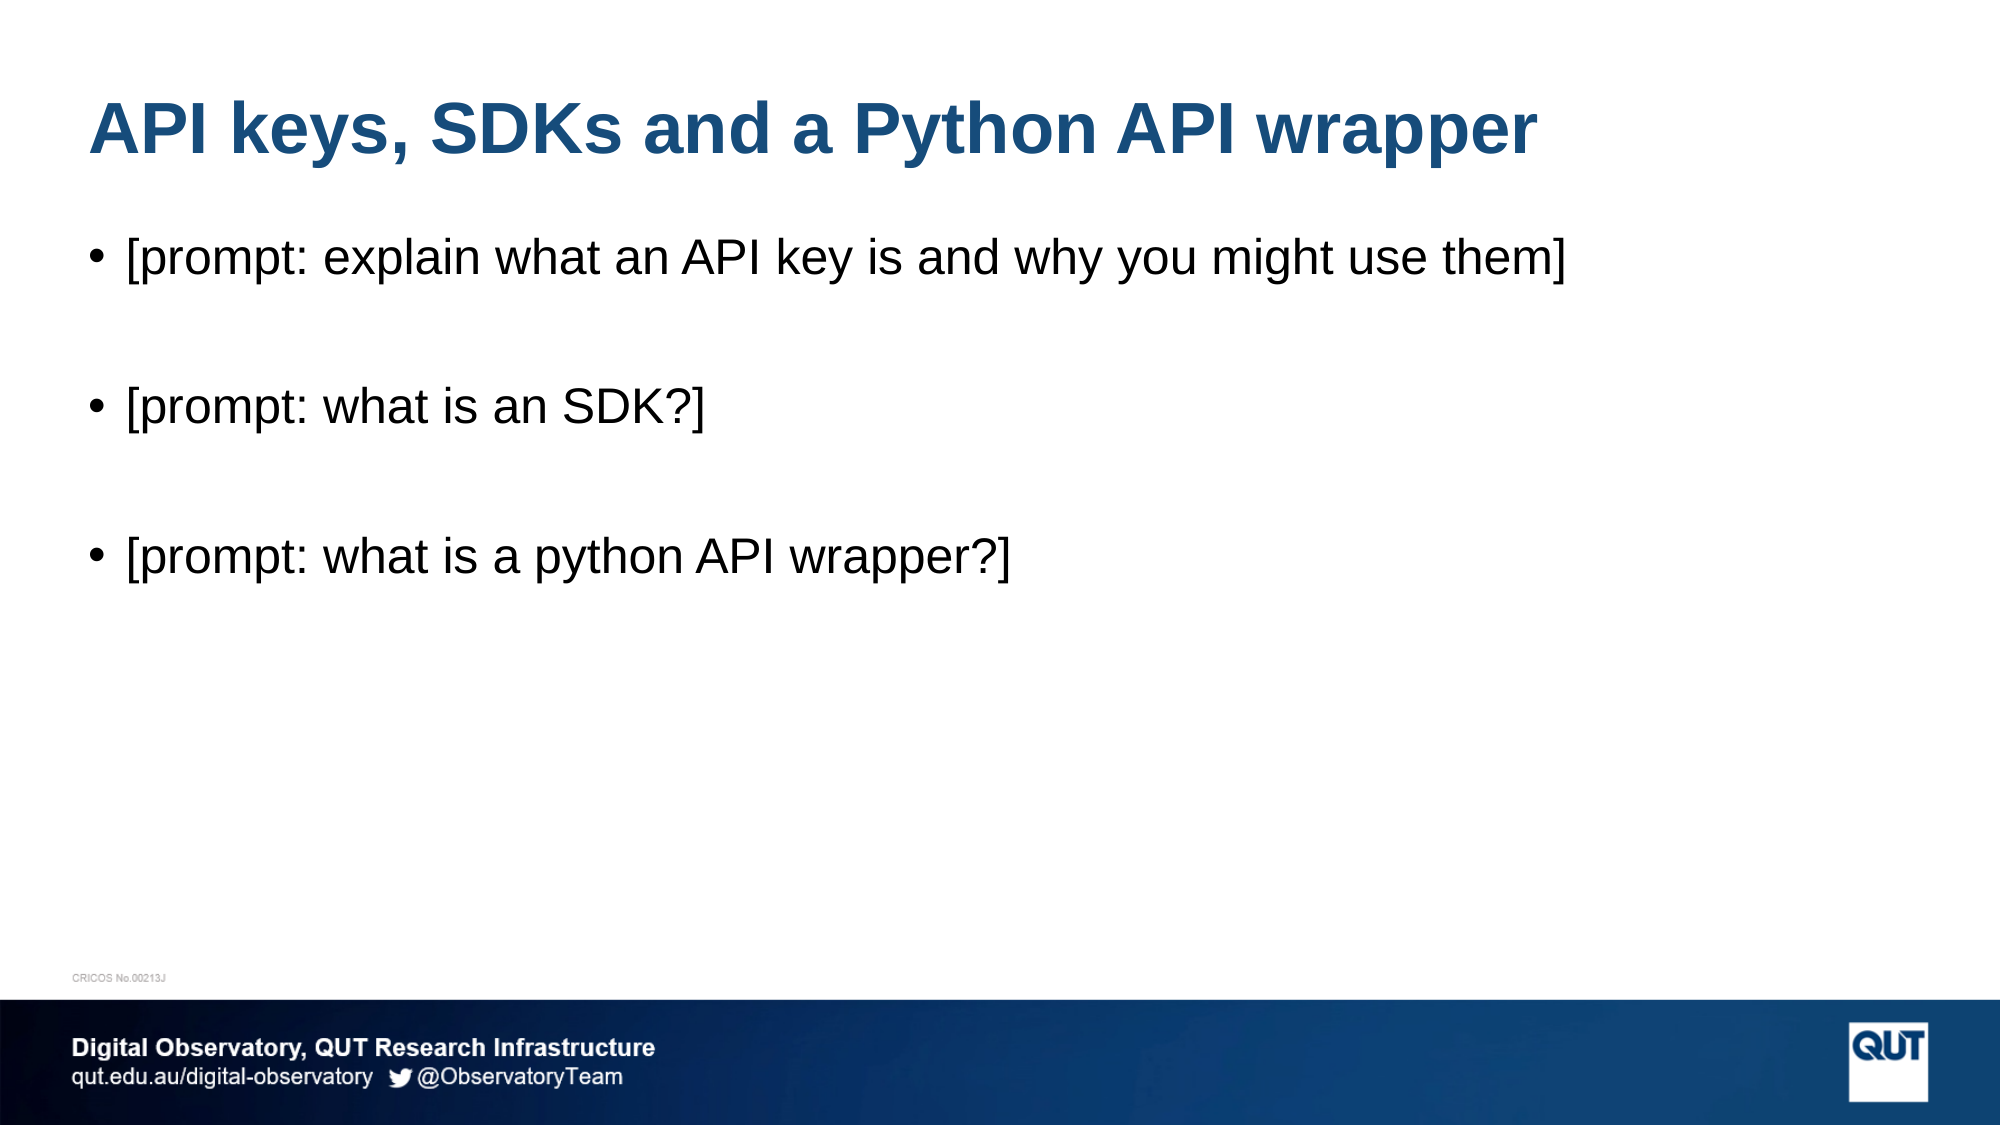

# API keys, SDKs and a Python API wrapper
[prompt: explain what an API key is and why you might use them]

[prompt: what is an SDK?]

[prompt: what is a python API wrapper?]